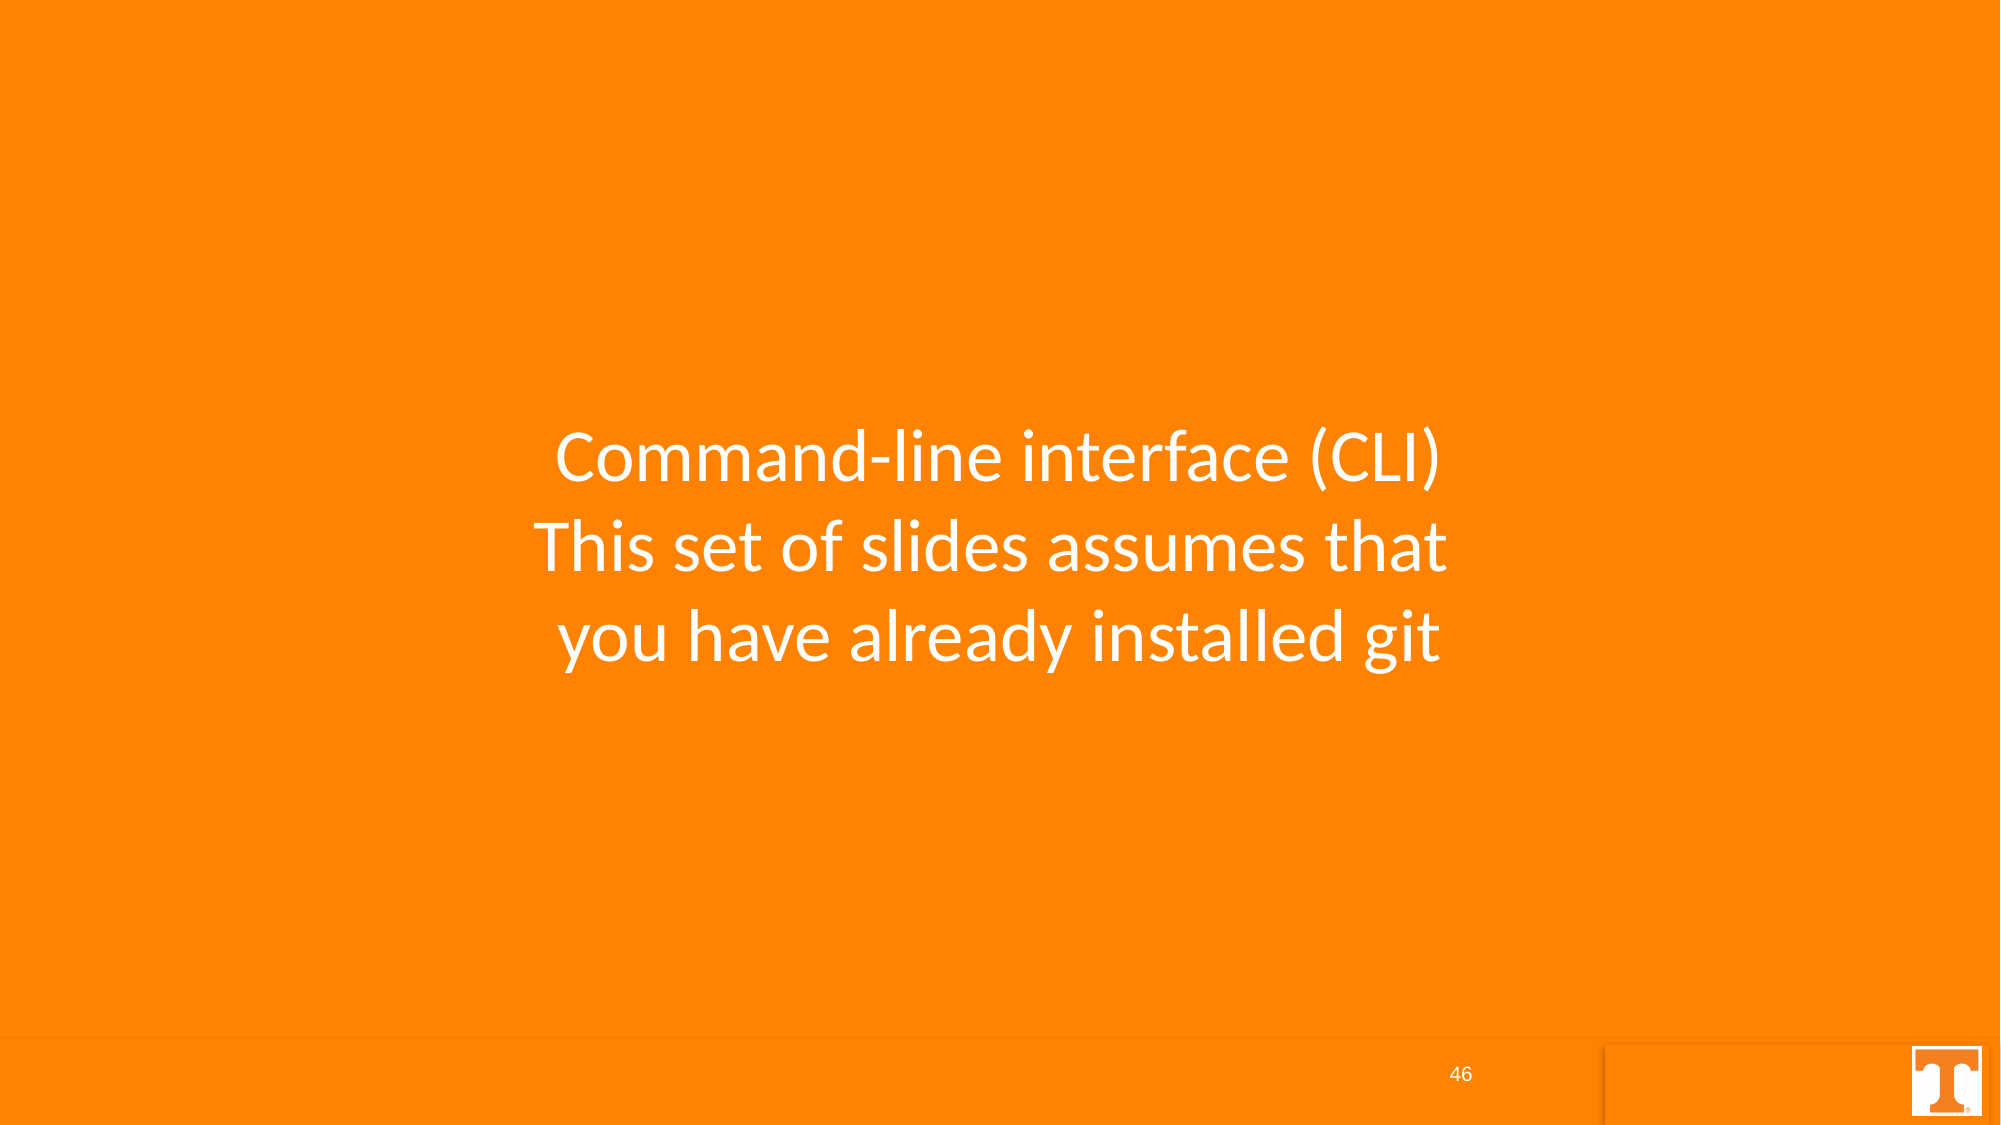

# Command-line interface (CLI) This set of slides assumes that you have already installed git
46